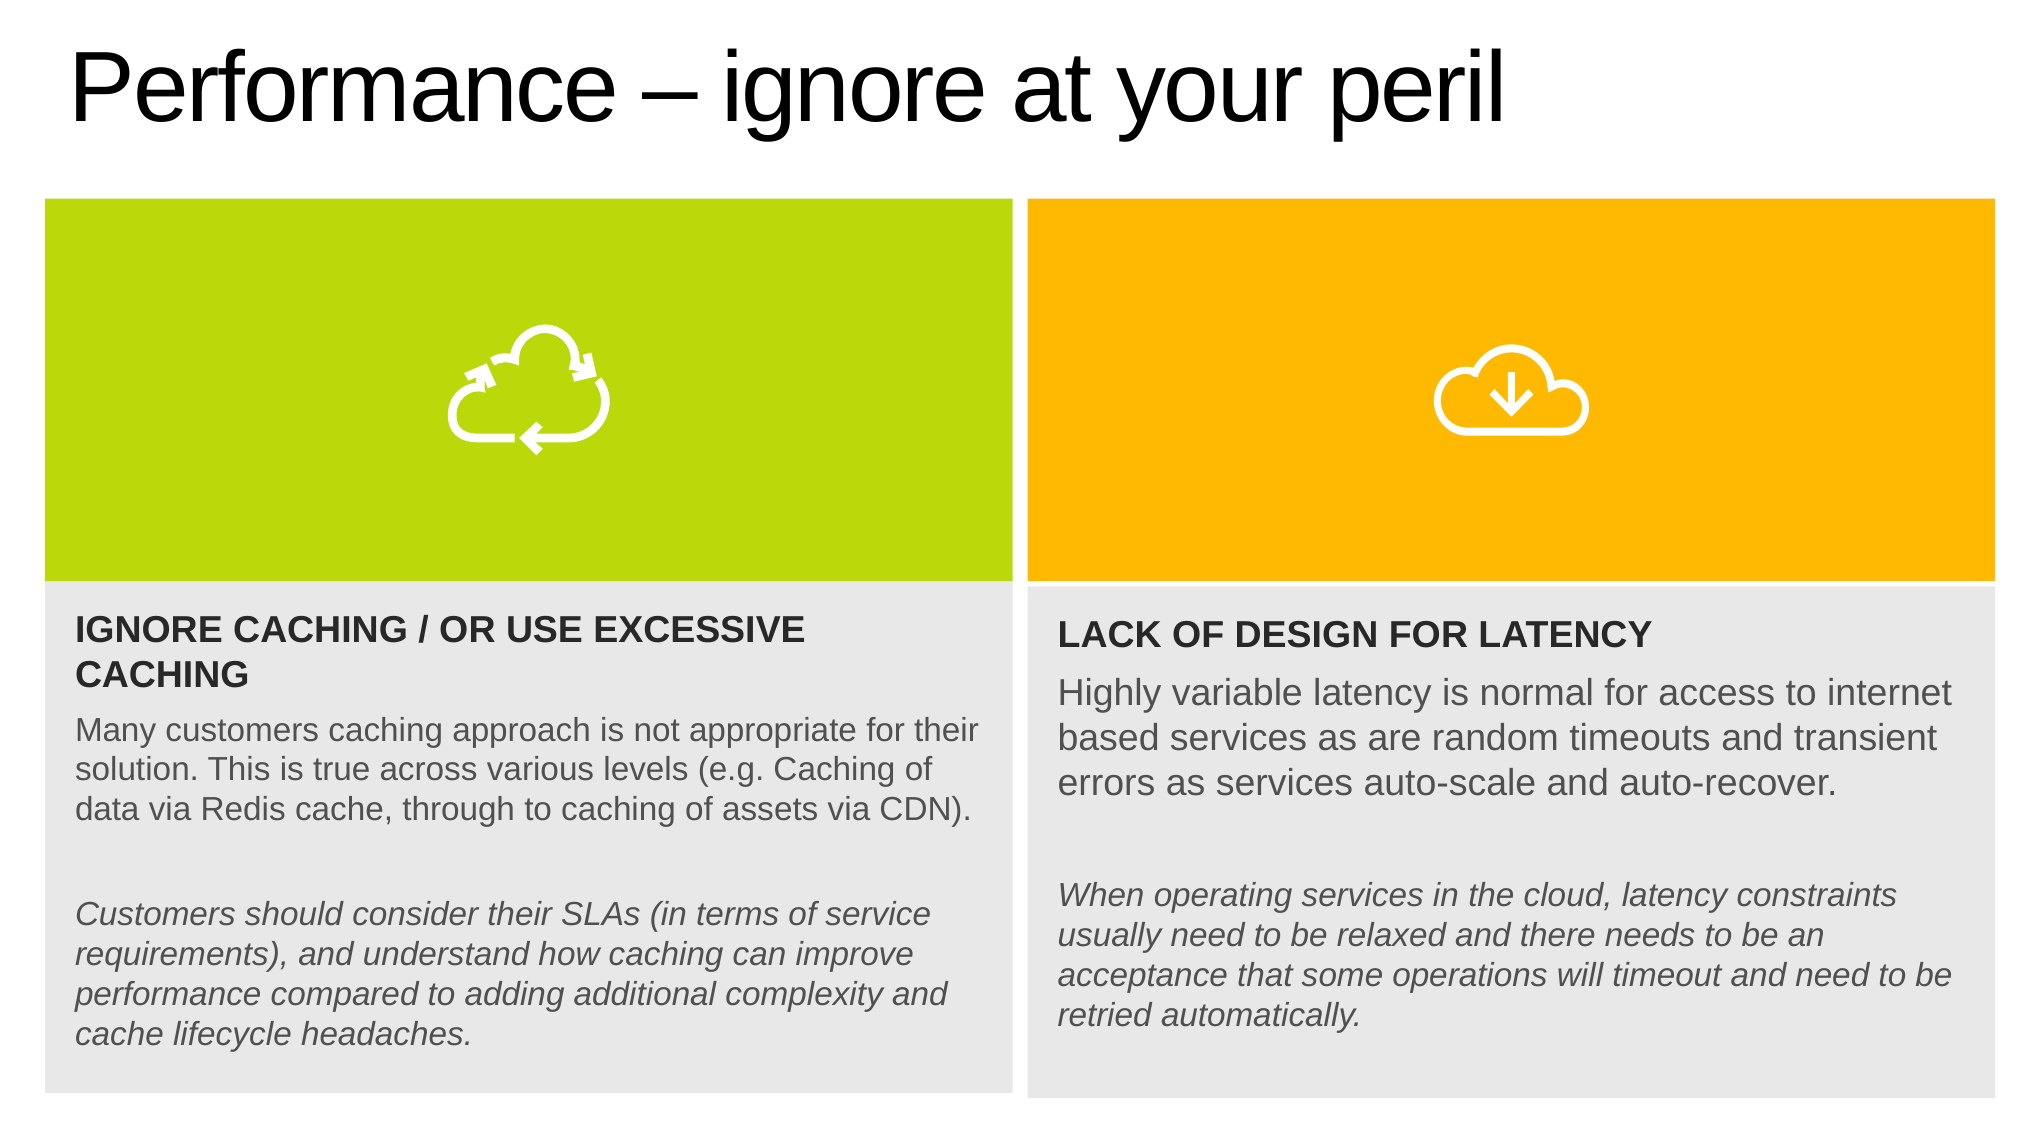

# Performance – ignore at your peril

Ignore caching / or use excessive caching
Many customers caching approach is not appropriate for their solution. This is true across various levels (e.g. Caching of data via Redis cache, through to caching of assets via CDN).

Customers should consider their SLAs (in terms of service requirements), and understand how caching can improve performance compared to adding additional complexity and cache lifecycle headaches.
lack of design for latency
Highly variable latency is normal for access to internet based services as are random timeouts and transient errors as services auto-scale and auto-recover.

When operating services in the cloud, latency constraints usually need to be relaxed and there needs to be an acceptance that some operations will timeout and need to be retried automatically.